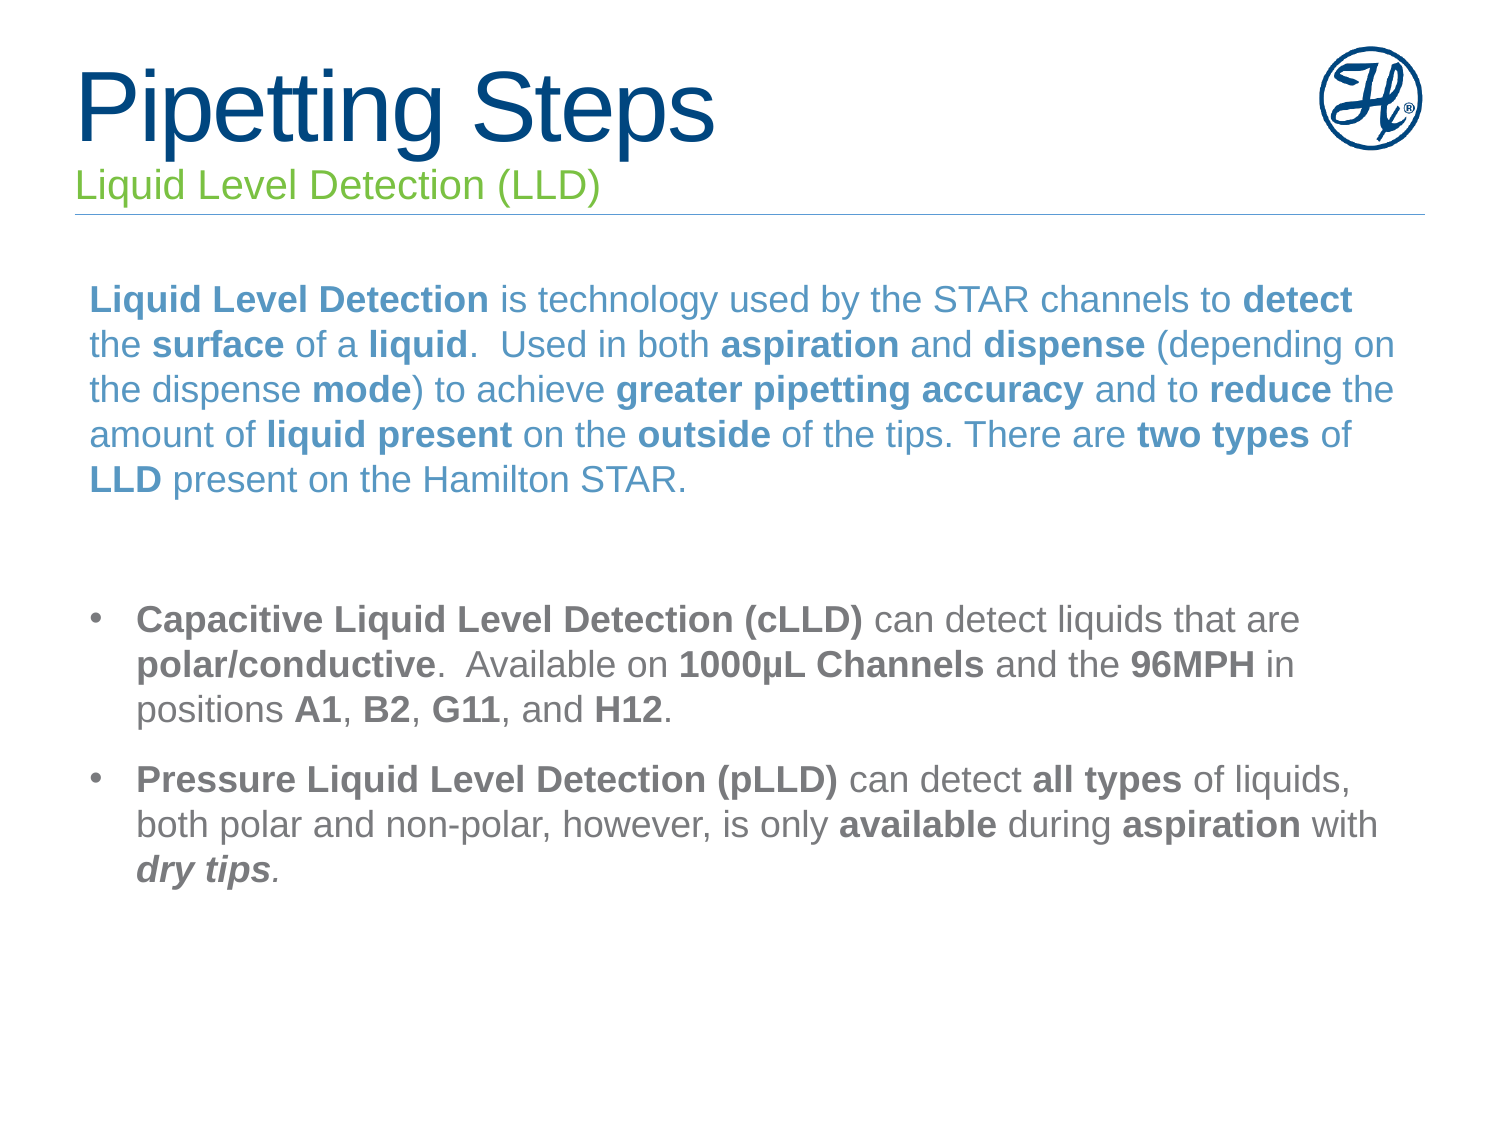

# Pipetting Steps
Liquid Level Detection (LLD)
Liquid Level Detection is technology used by the STAR channels to detect the surface of a liquid.  Used in both aspiration and dispense (depending on the dispense mode) to achieve greater pipetting accuracy and to reduce the amount of liquid present on the outside of the tips. There are two types of LLD present on the Hamilton STAR.

Capacitive Liquid Level Detection (cLLD) can detect liquids that are polar/conductive.  Available on 1000µL Channels and the 96MPH in positions A1, B2, G11, and H12.
Pressure Liquid Level Detection (pLLD) can detect all types of liquids, both polar and non-polar, however, is only available during aspiration with dry tips.